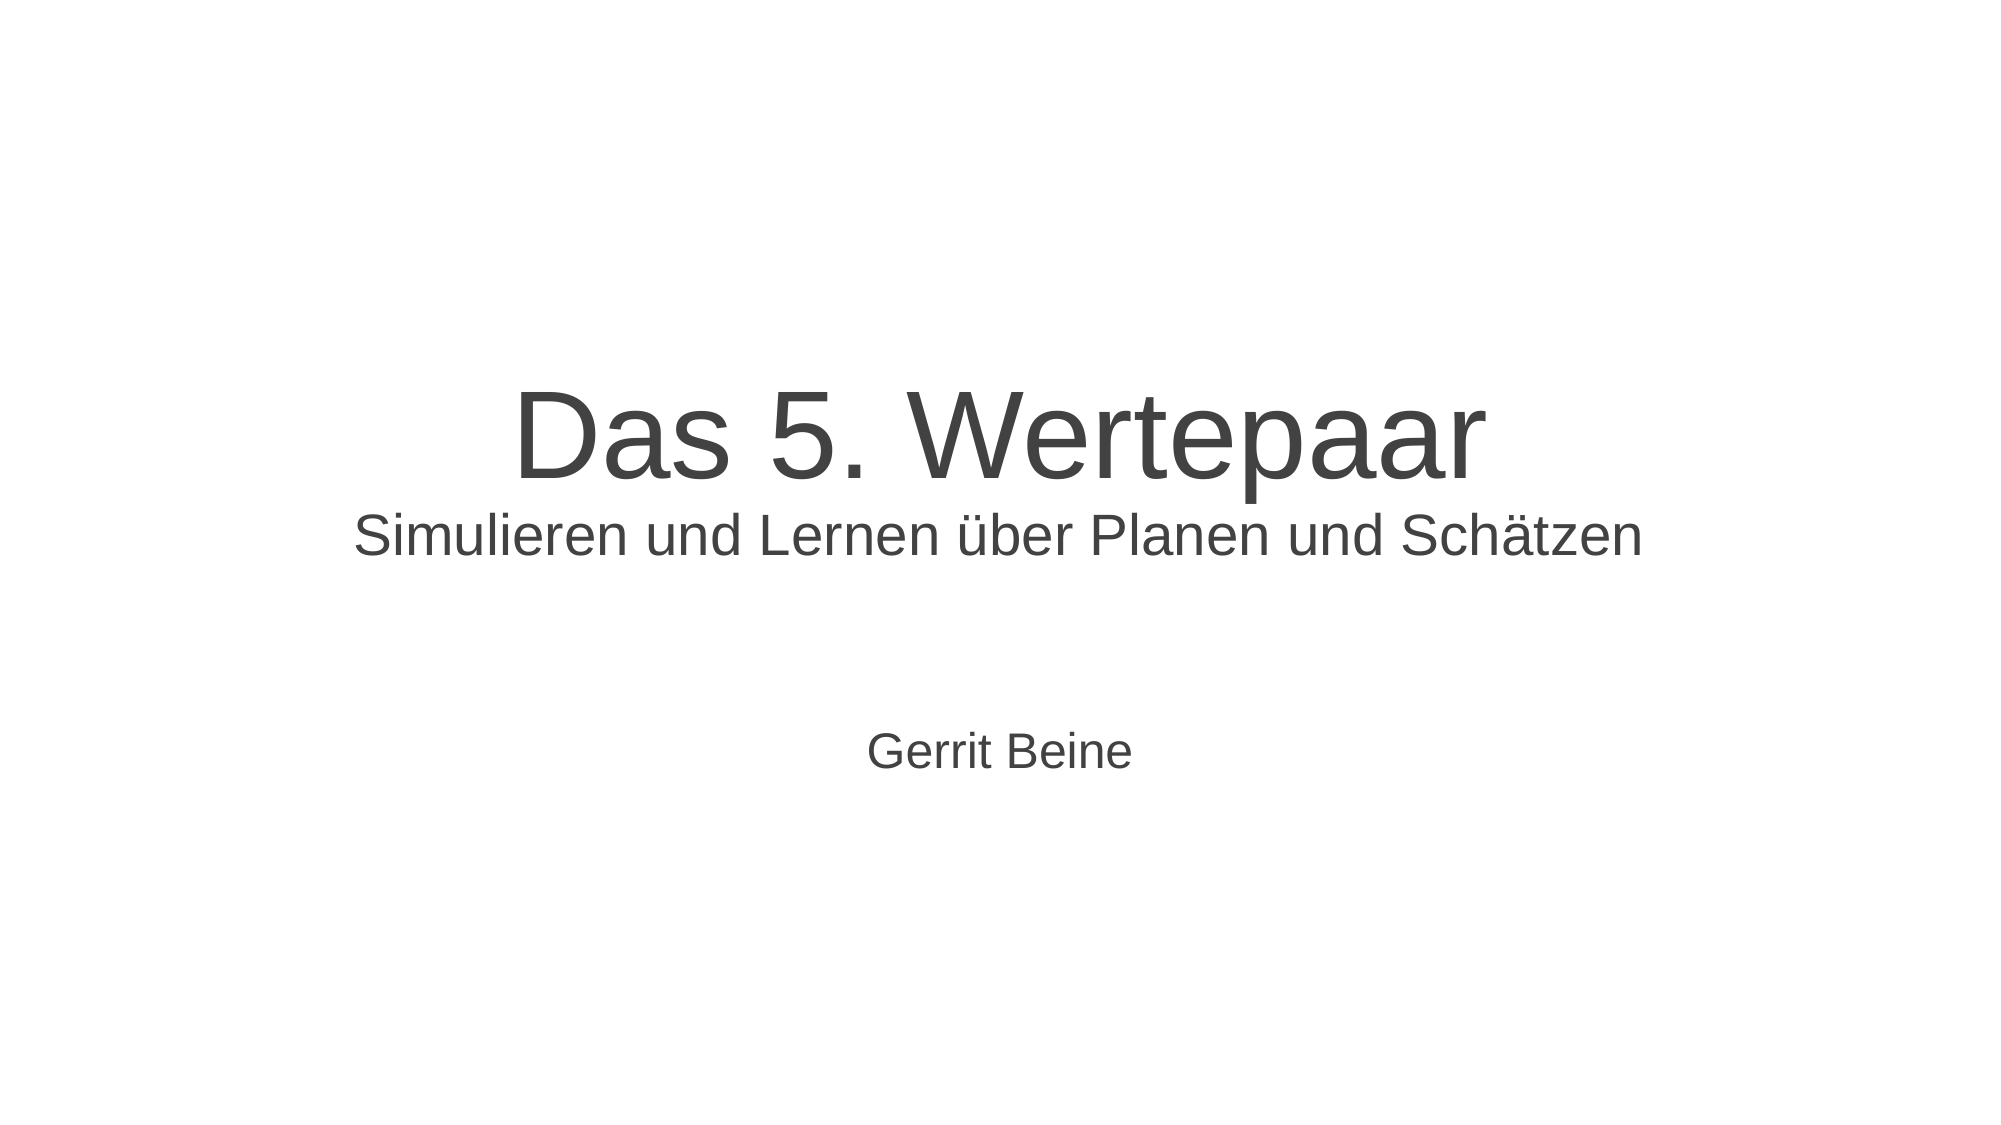

# Das 5. Wertepaar Simulieren und Lernen über Planen und Schätzen

Gerrit Beine